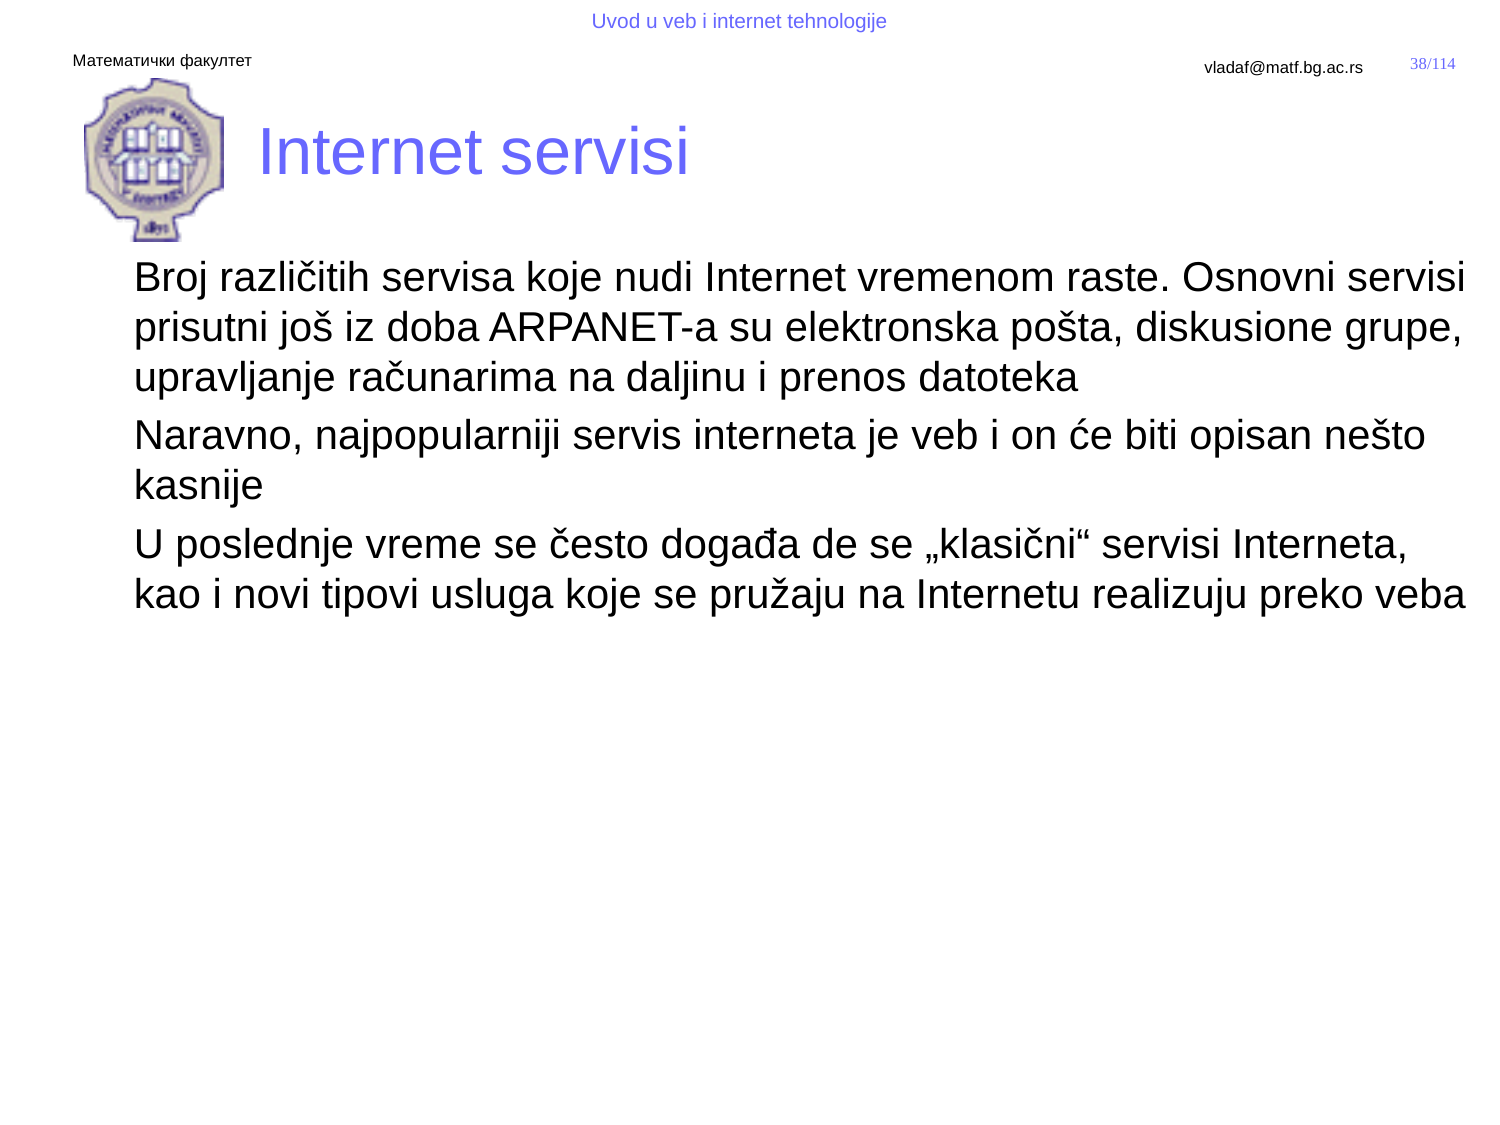

# Internet servisi
Broj različitih servisa koje nudi Internet vremenom raste. Osnovni servisi prisutni još iz doba ARPANET-a su elektronska pošta, diskusione grupe, upravljanje računarima na daljinu i prenos datoteka
Naravno, najpopularniji servis interneta je veb i on će biti opisan nešto kasnije
U poslednje vreme se često događa de se „klasični“ servisi Interneta, kao i novi tipovi usluga koje se pružaju na Internetu realizuju preko veba